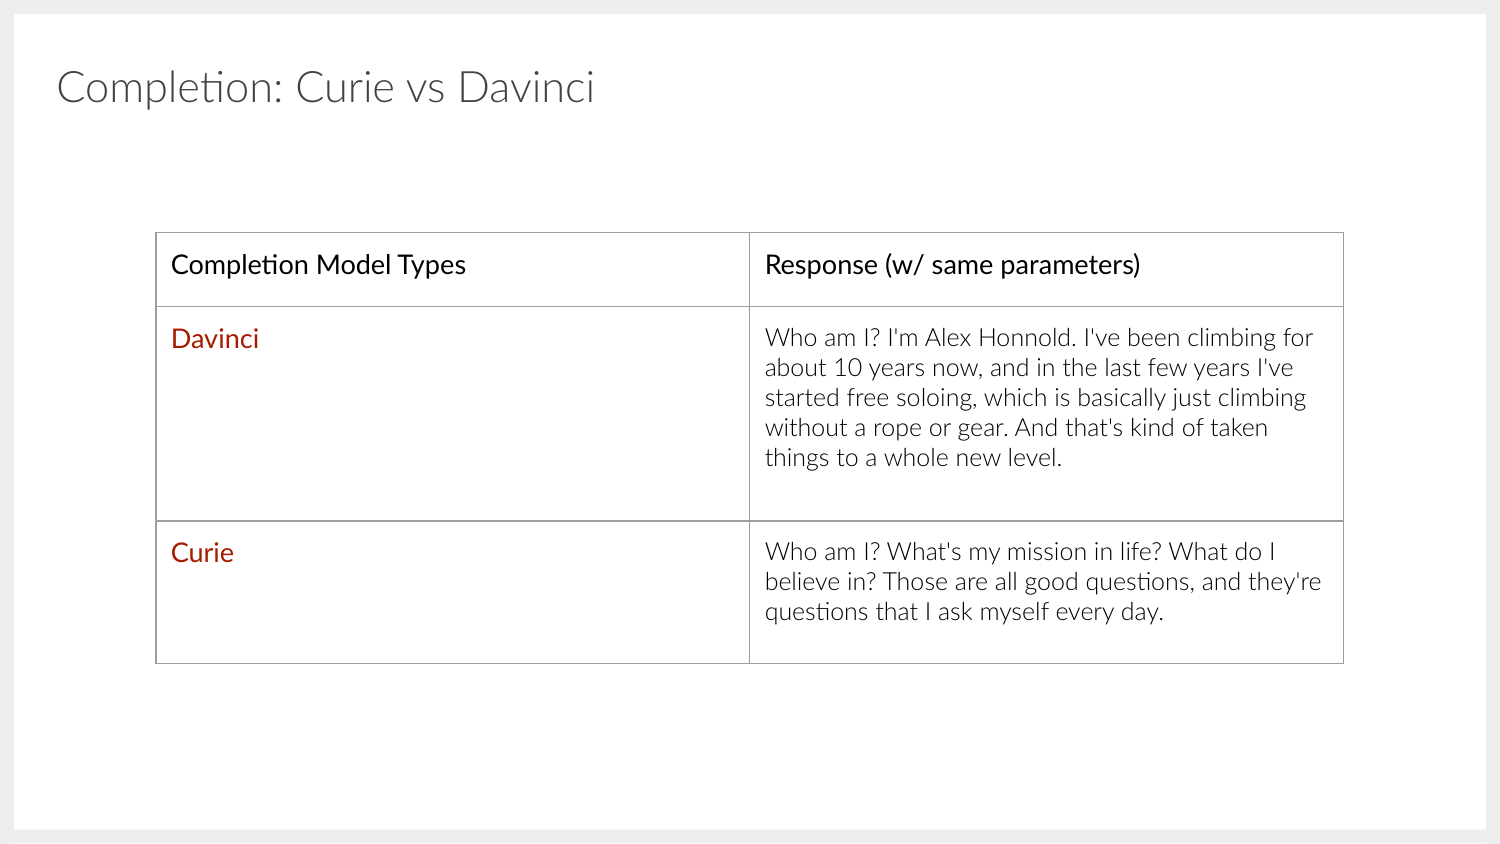

Completion: Curie vs Davinci

| Completion Model Types | Response (w/ same parameters) |
| --- | --- |
| Davinci | Who am I? I'm Alex Honnold. I've been climbing for about 10 years now, and in the last few years I've started free soloing, which is basically just climbing without a rope or gear. And that's kind of taken things to a whole new level. |
| Curie | Who am I? What's my mission in life? What do I believe in? Those are all good questions, and they're questions that I ask myself every day. |